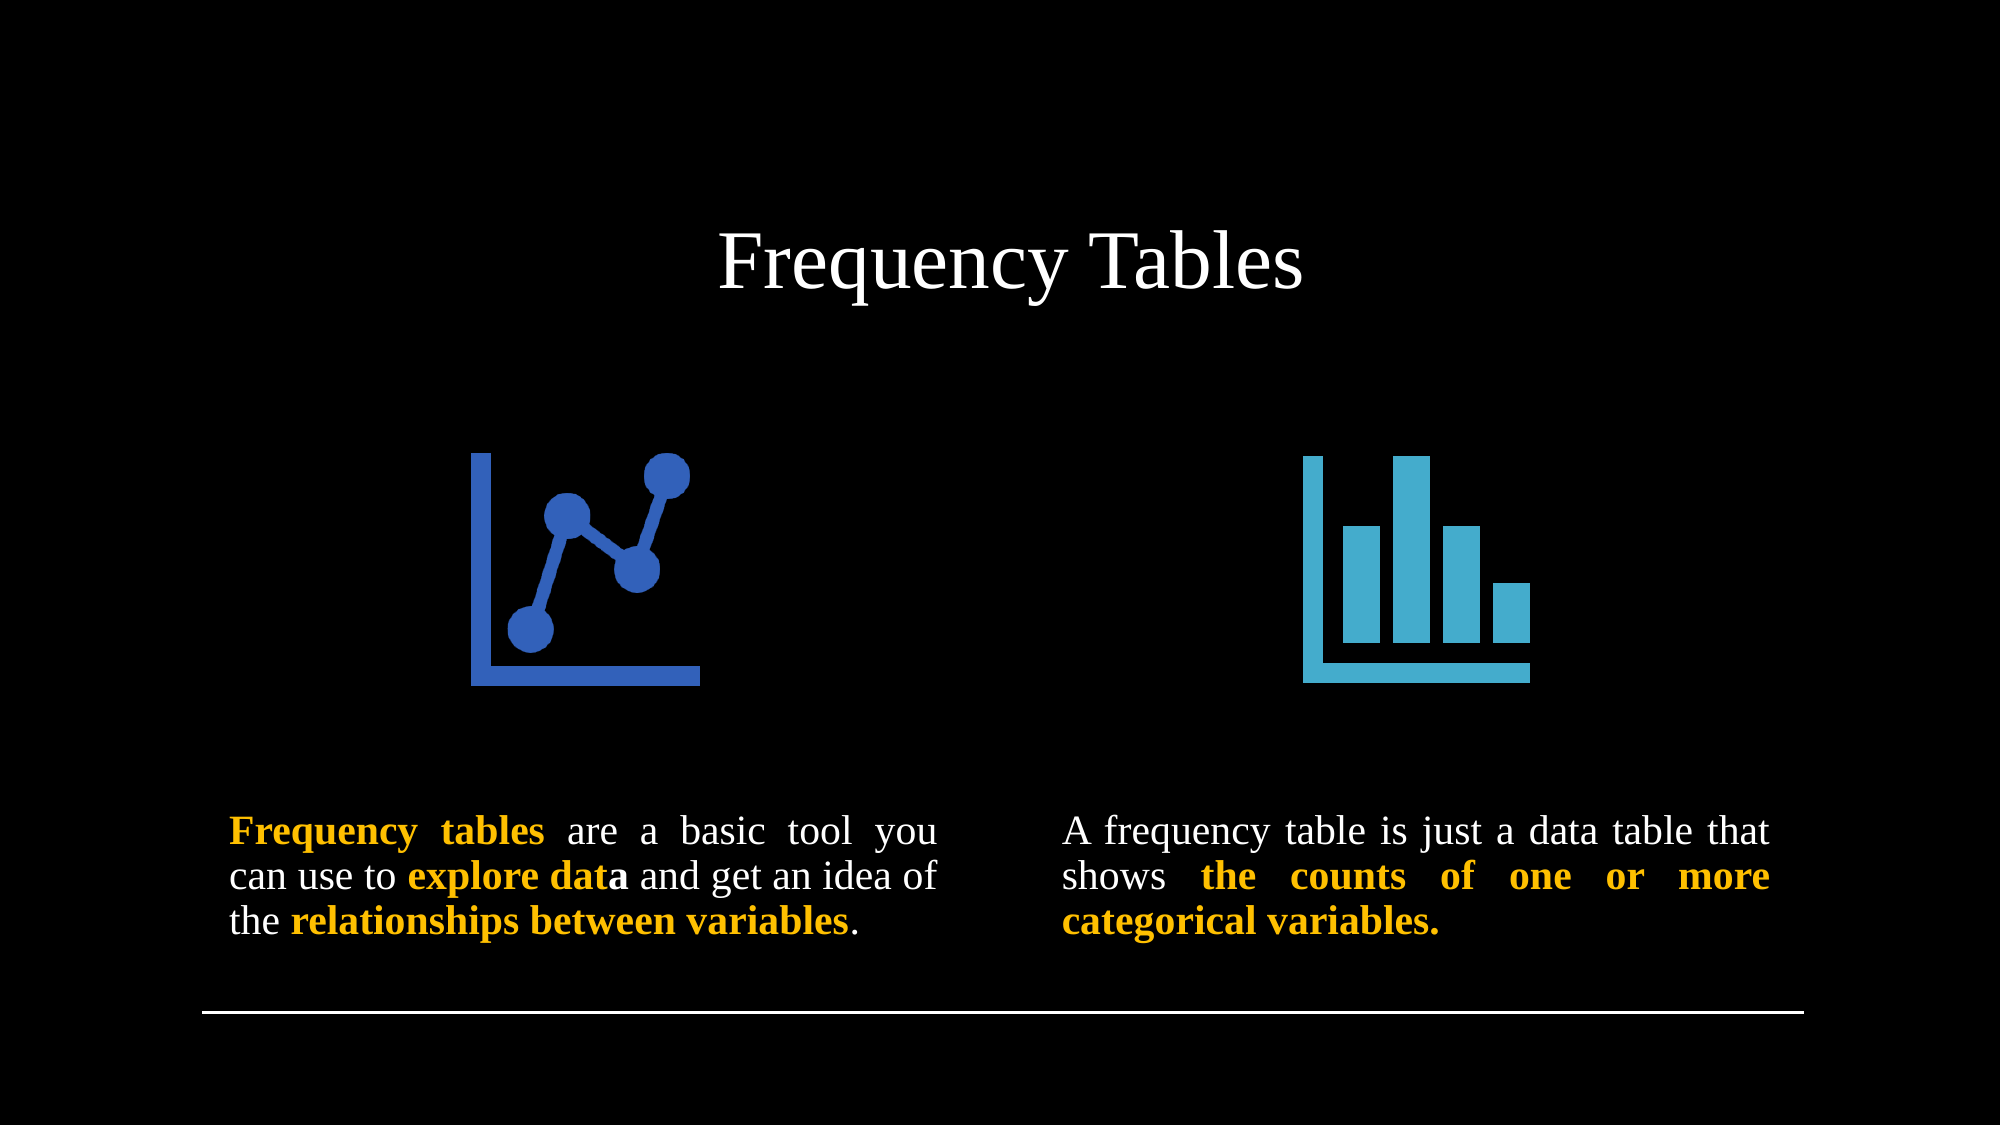

# Frequency Tables
Frequency tables are a basic tool you can use to explore data and get an idea of the relationships between variables.
A frequency table is just a data table that shows the counts of one or more categorical variables.